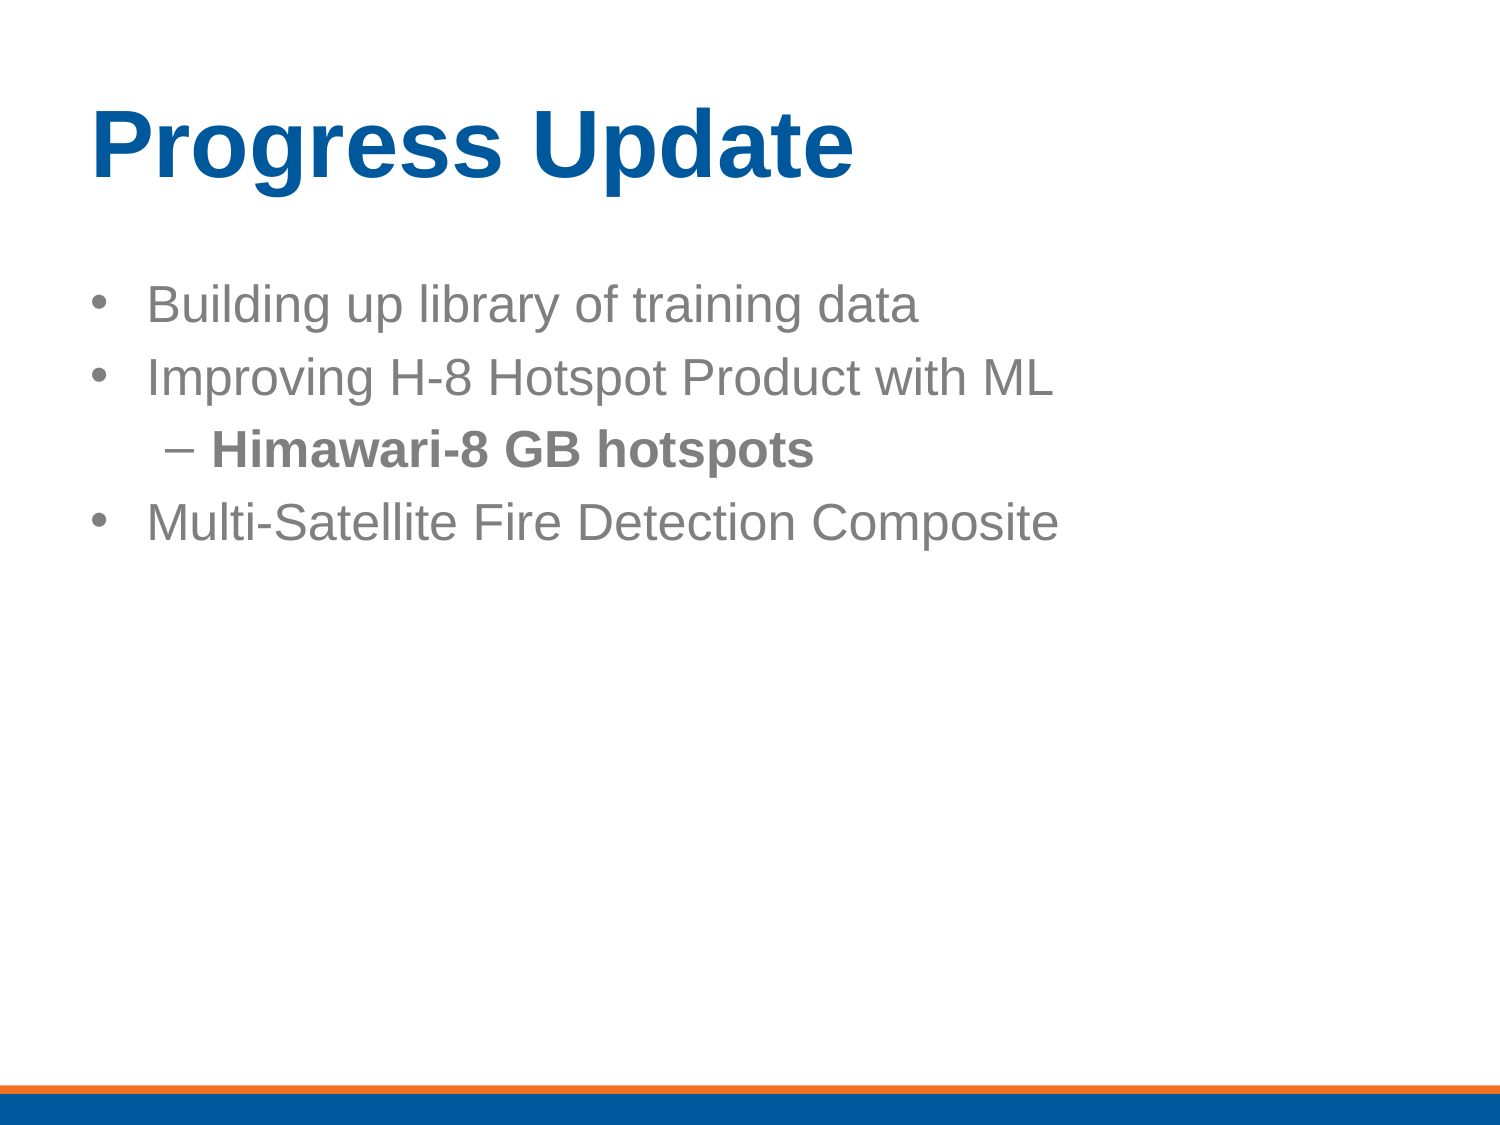

# Progress Update
Building up library of training data
Improving H-8 Hotspot Product with ML
Himawari-8 GB hotspots
Multi-Satellite Fire Detection Composite